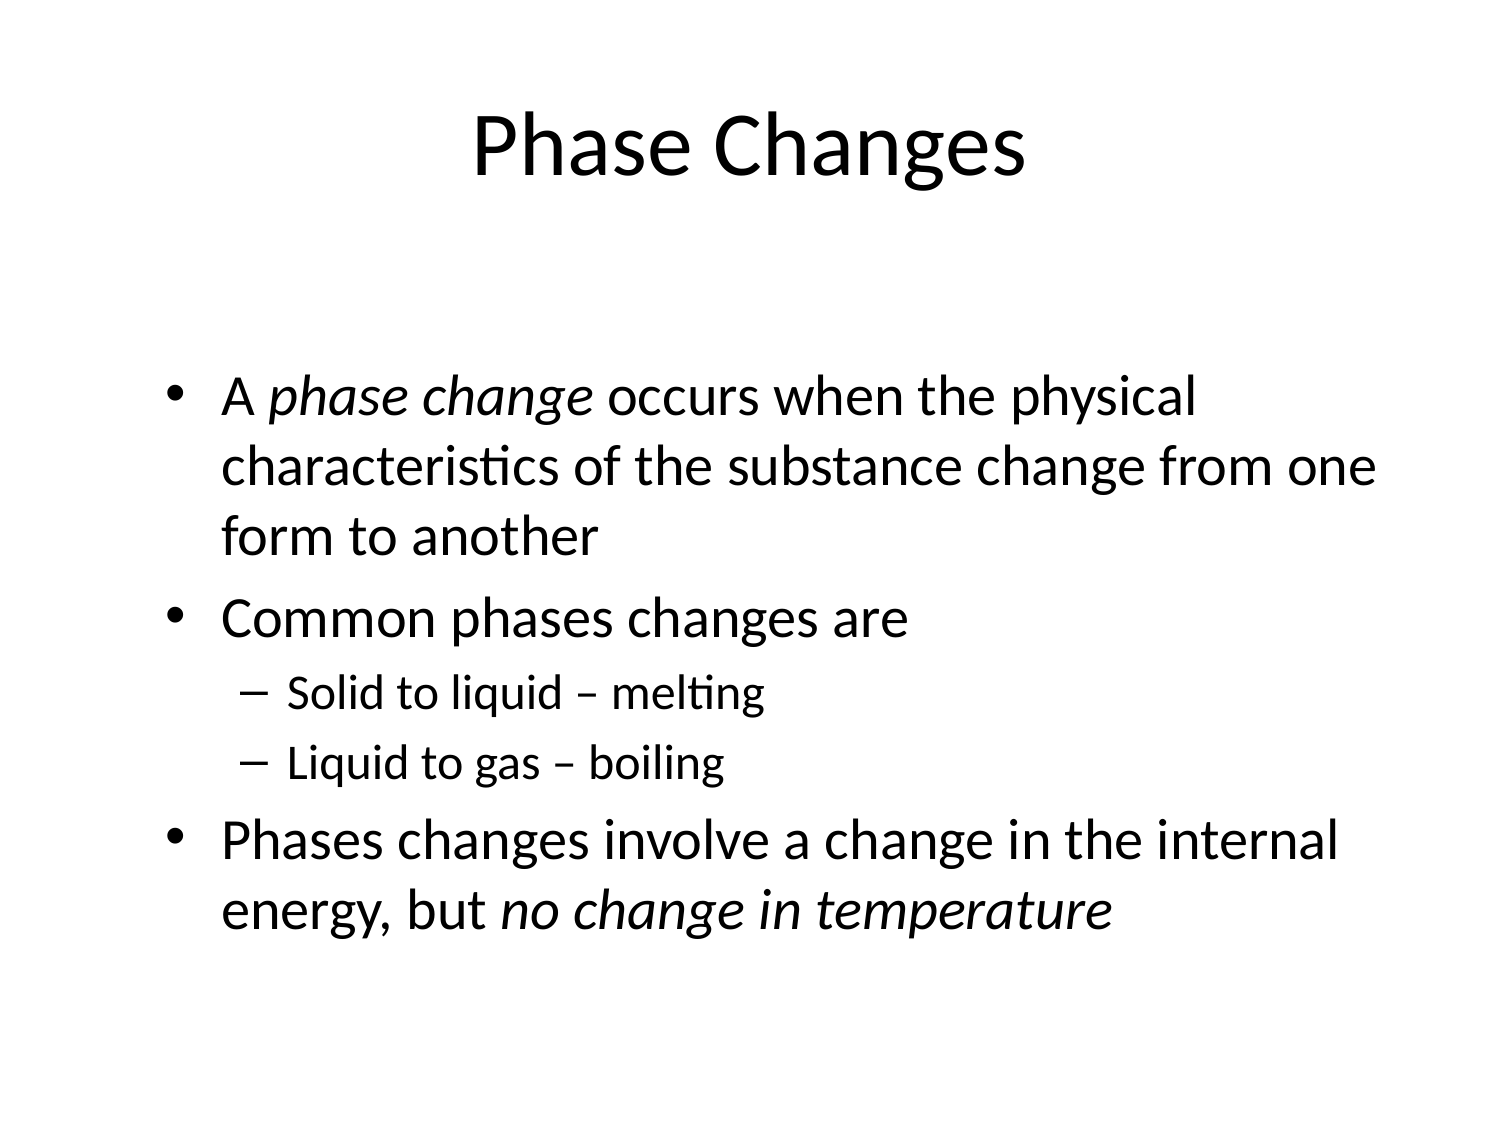

# Phase Changes
A phase change occurs when the physical characteristics of the substance change from one form to another
Common phases changes are
Solid to liquid – melting
Liquid to gas – boiling
Phases changes involve a change in the internal energy, but no change in temperature